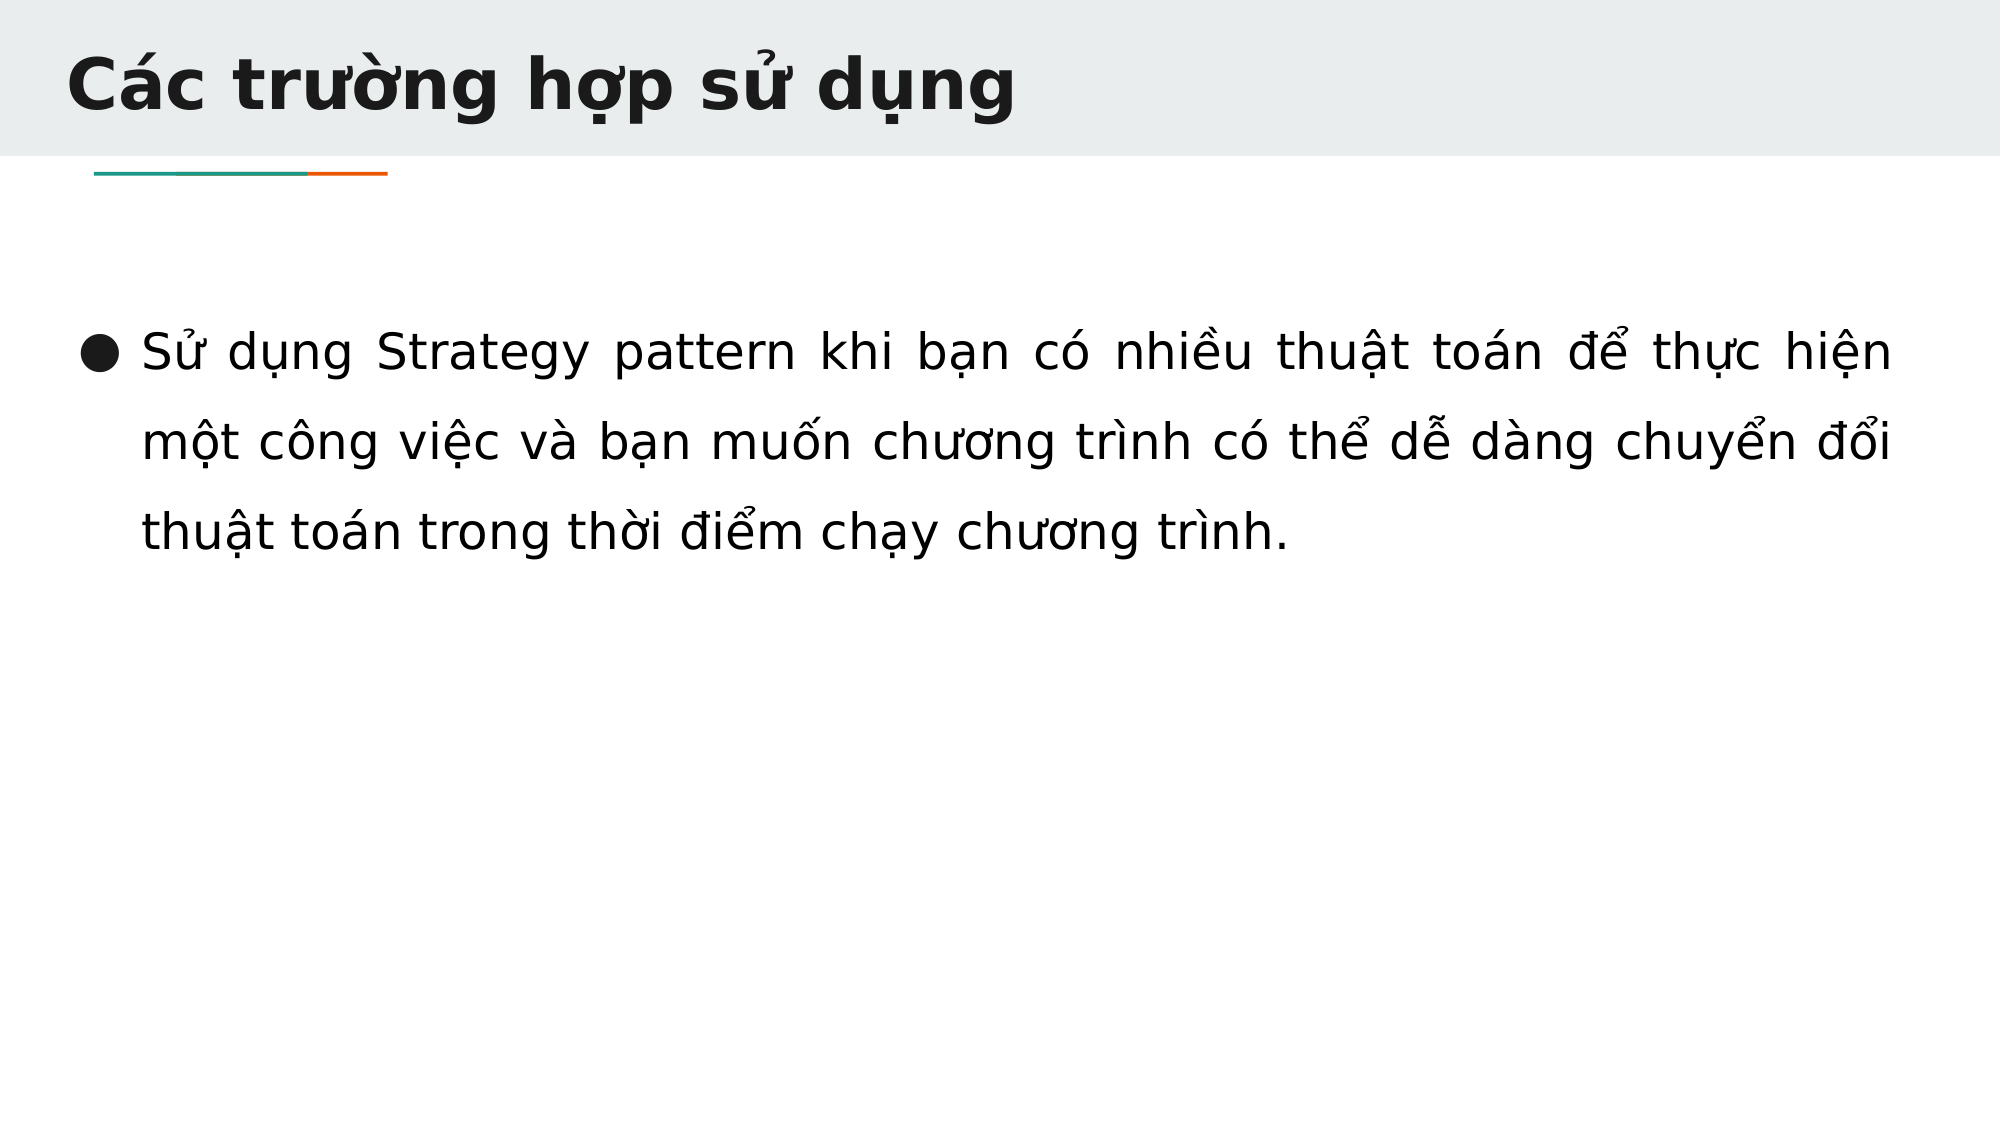

# Các trường hợp sử dụng
Sử dụng Strategy pattern khi bạn có nhiều thuật toán để thực hiện một công việc và bạn muốn chương trình có thể dễ dàng chuyển đổi thuật toán trong thời điểm chạy chương trình.